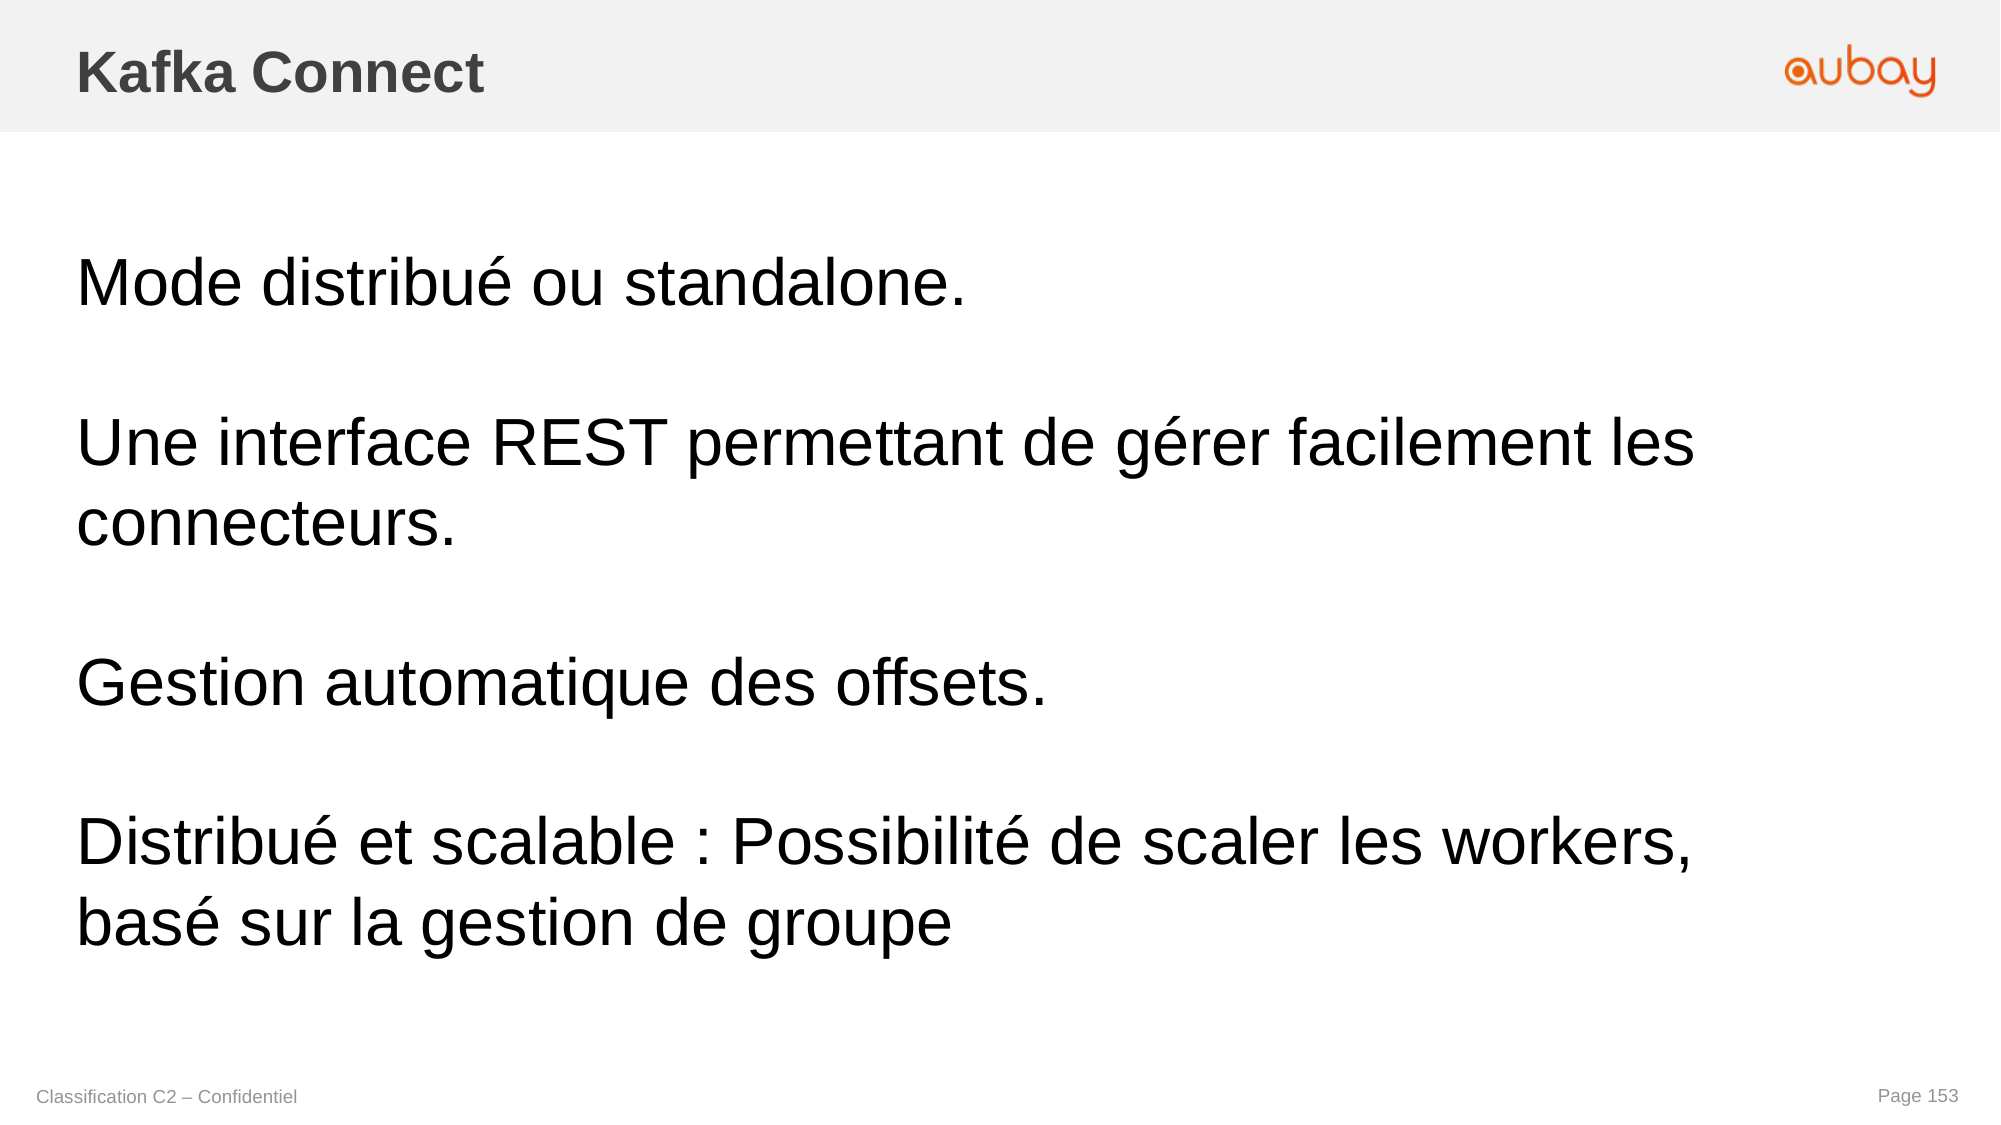

Kafka Connect

Mode distribué ou standalone.

Une interface REST permettant de gérer facilement les connecteurs.

Gestion automatique des offsets.

Distribué et scalable : Possibilité de scaler les workers, basé sur la gestion de groupe